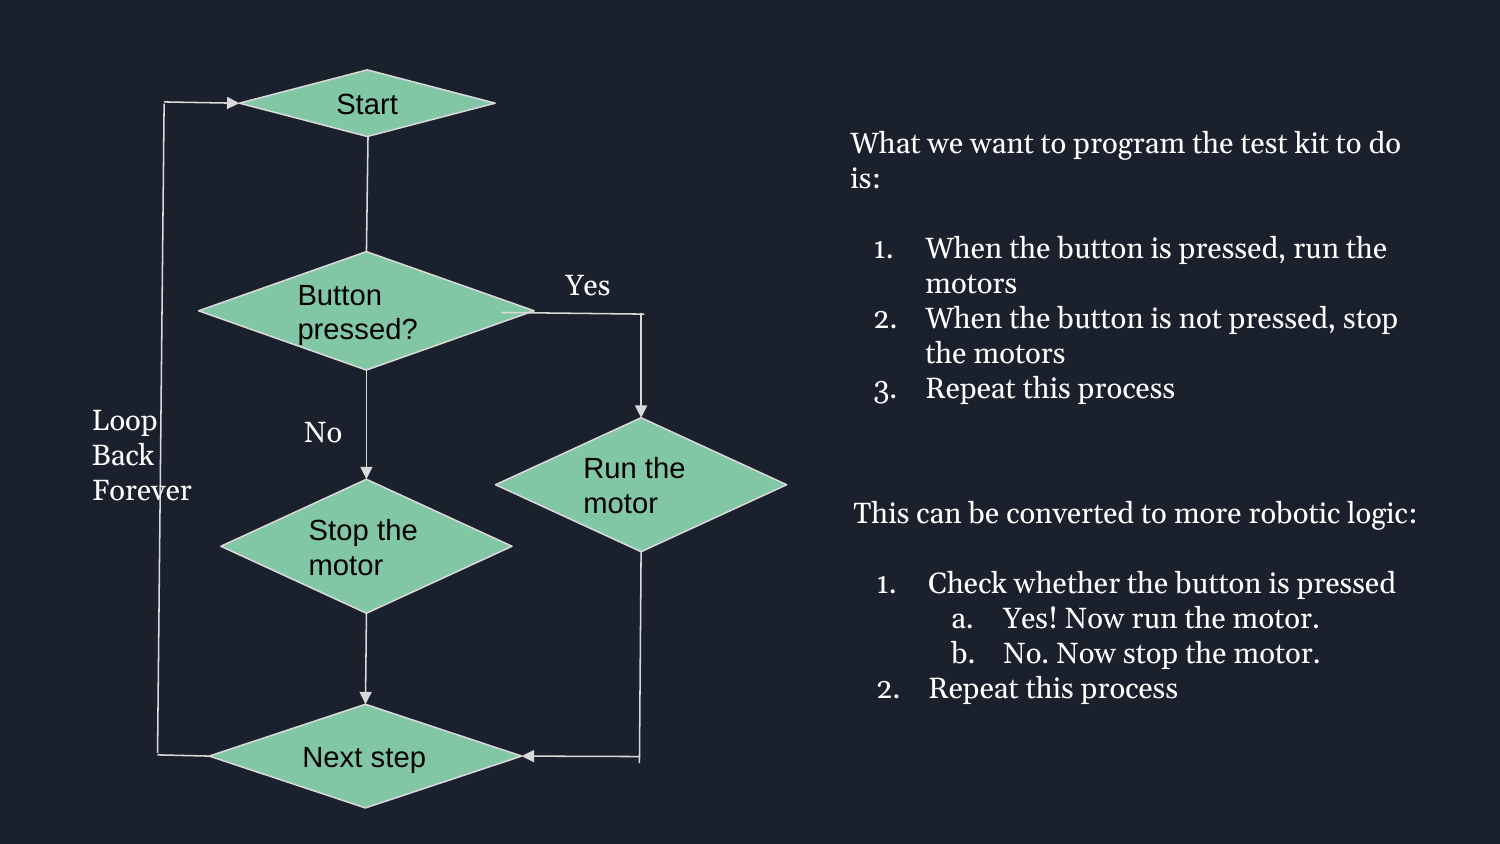

Start
What we want to program the test kit to do is:

When the button is pressed, run the motors
When the button is not pressed, stop the motors
Repeat this process
Button pressed?
Yes
Loop
Back
Forever
No
Run the motor
Stop the motor
This can be converted to more robotic logic:

Check whether the button is pressed
Yes! Now run the motor.
No. Now stop the motor.
Repeat this process

Next step